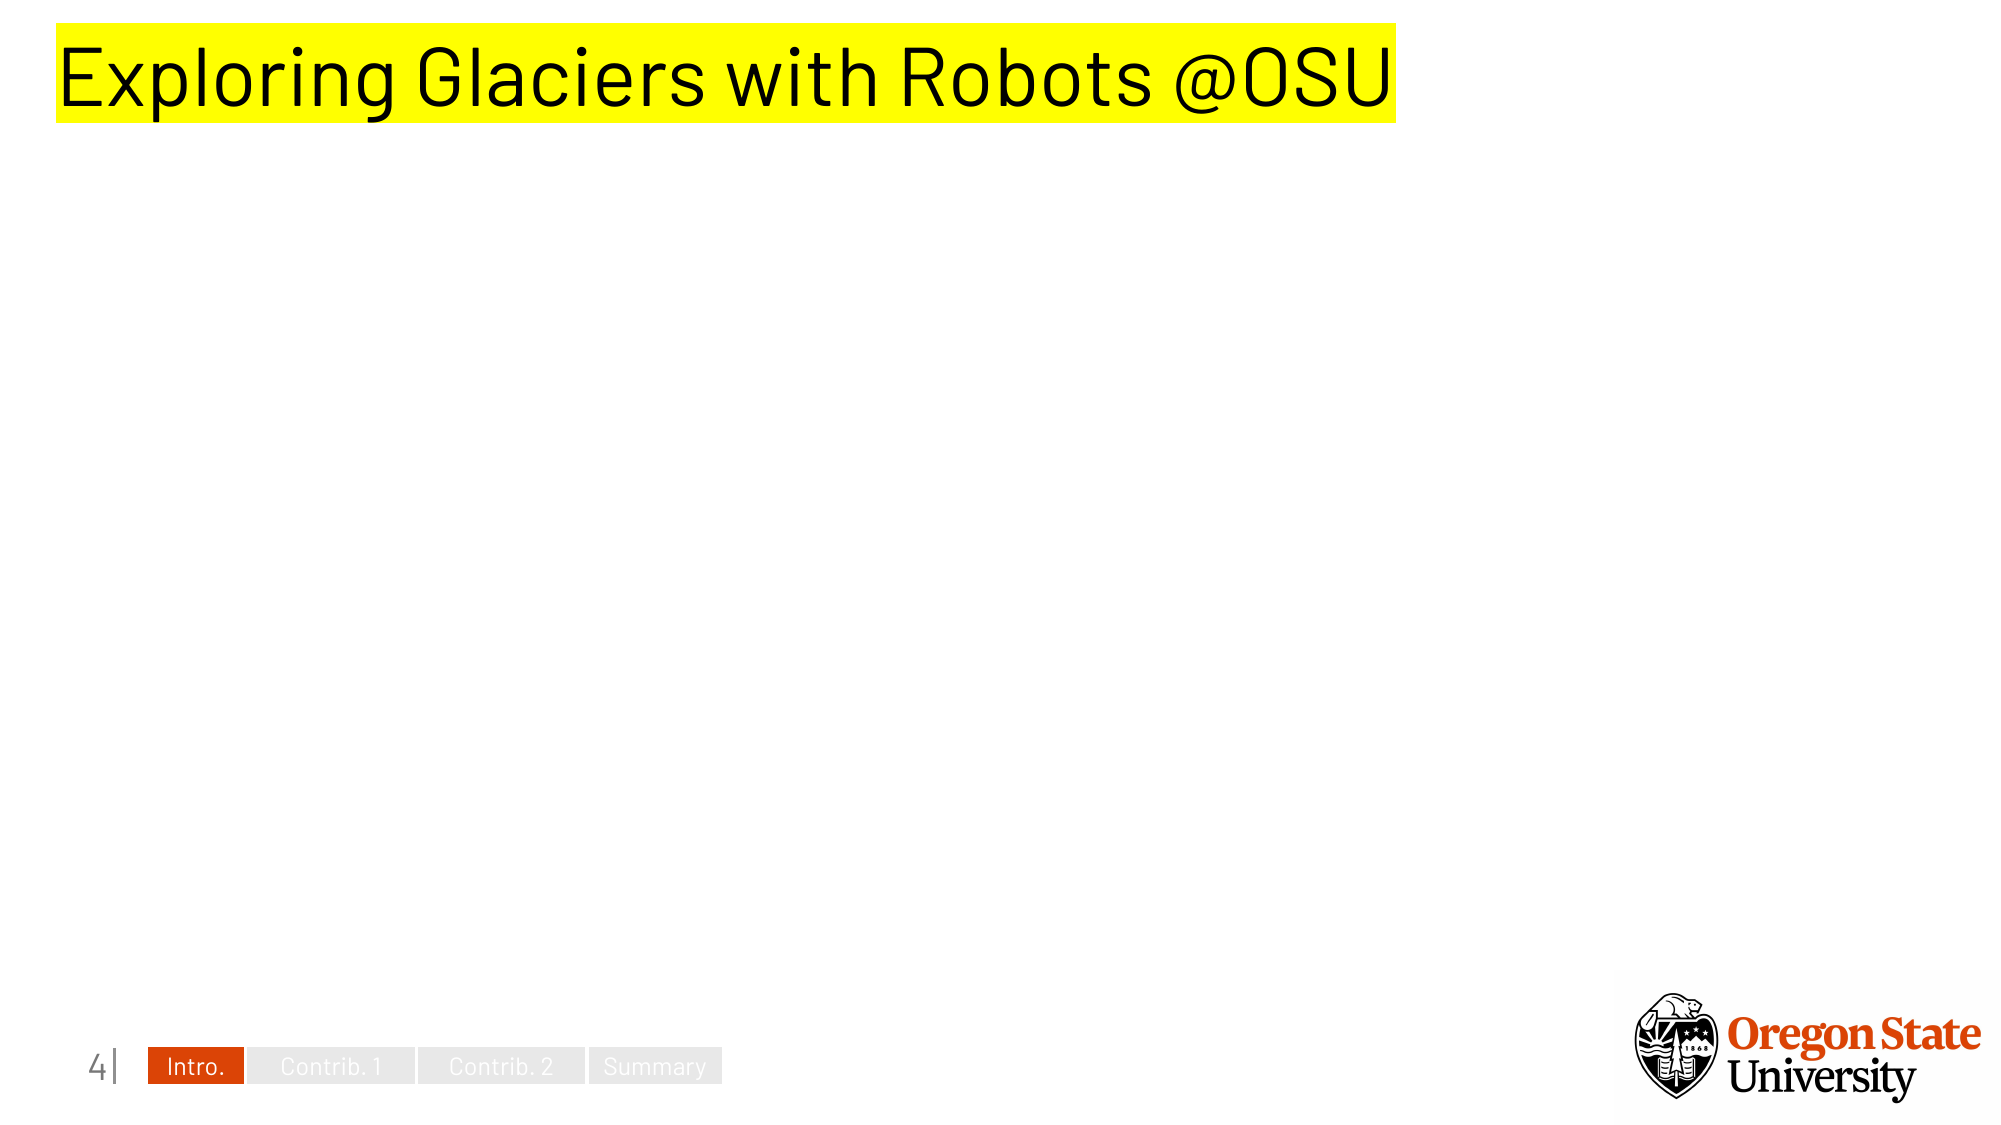

# Exploring Glaciers with Robots @OSU
4
Intro.
Contrib. 1
Contrib. 2
Summary